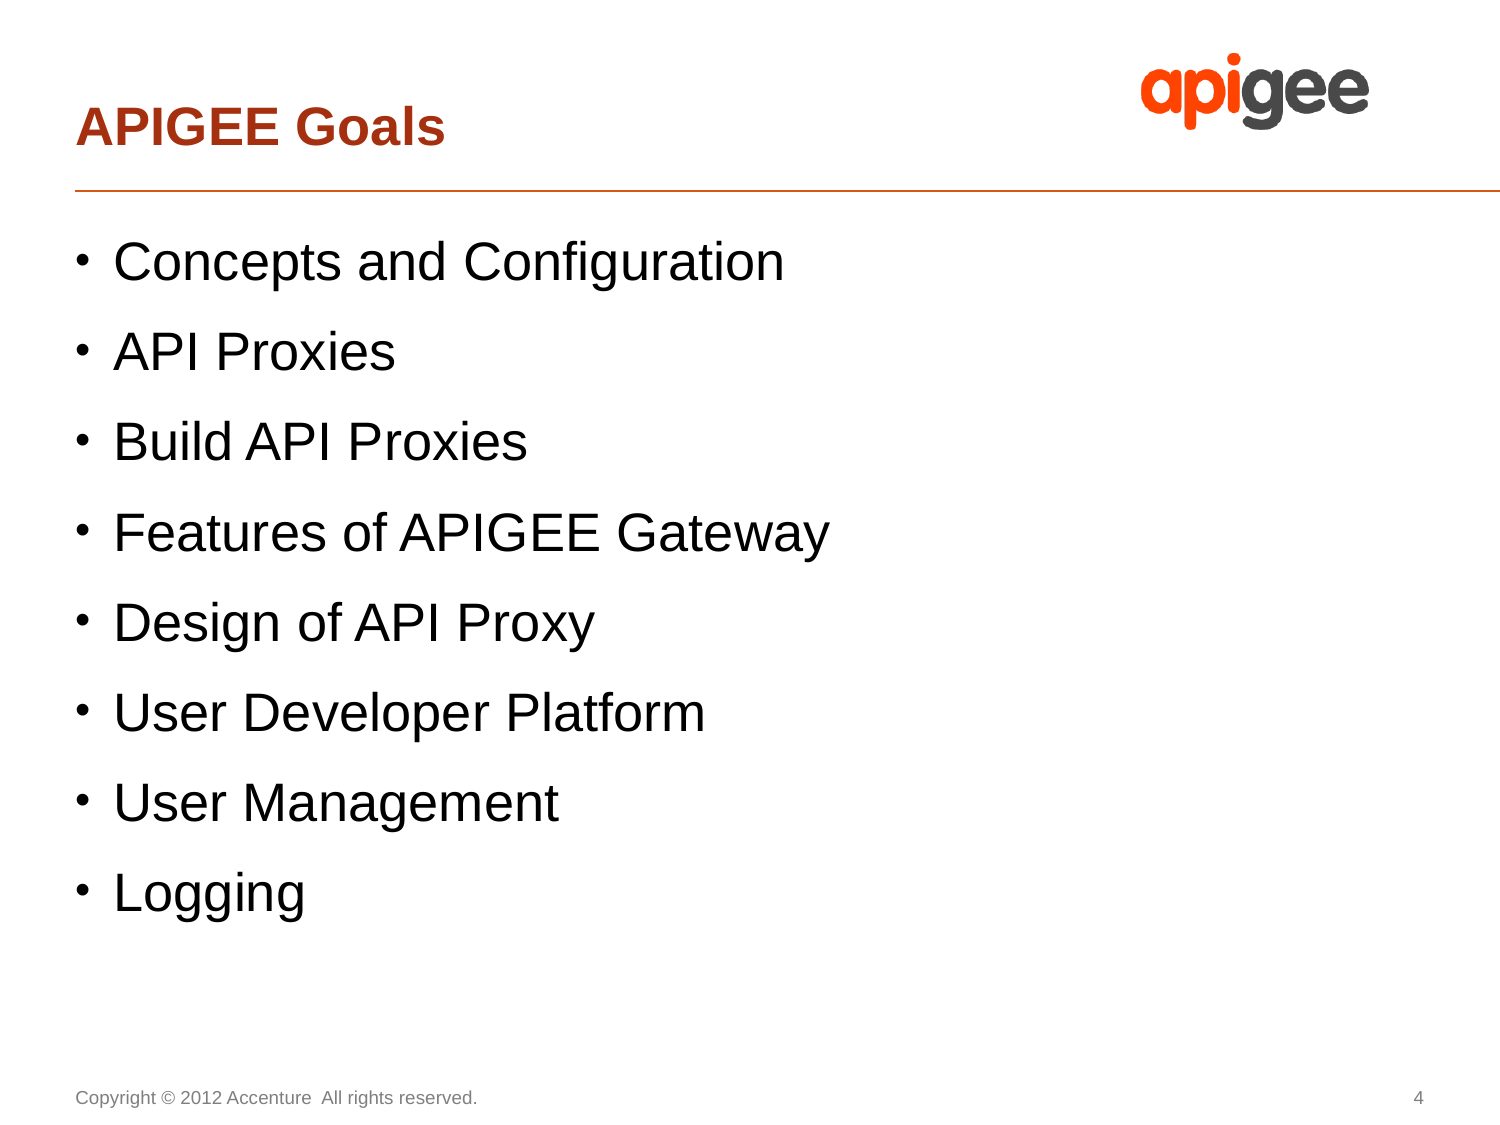

# APIGEE Goals
Concepts and Configuration
API Proxies
Build API Proxies
Features of APIGEE Gateway
Design of API Proxy
User Developer Platform
User Management
Logging